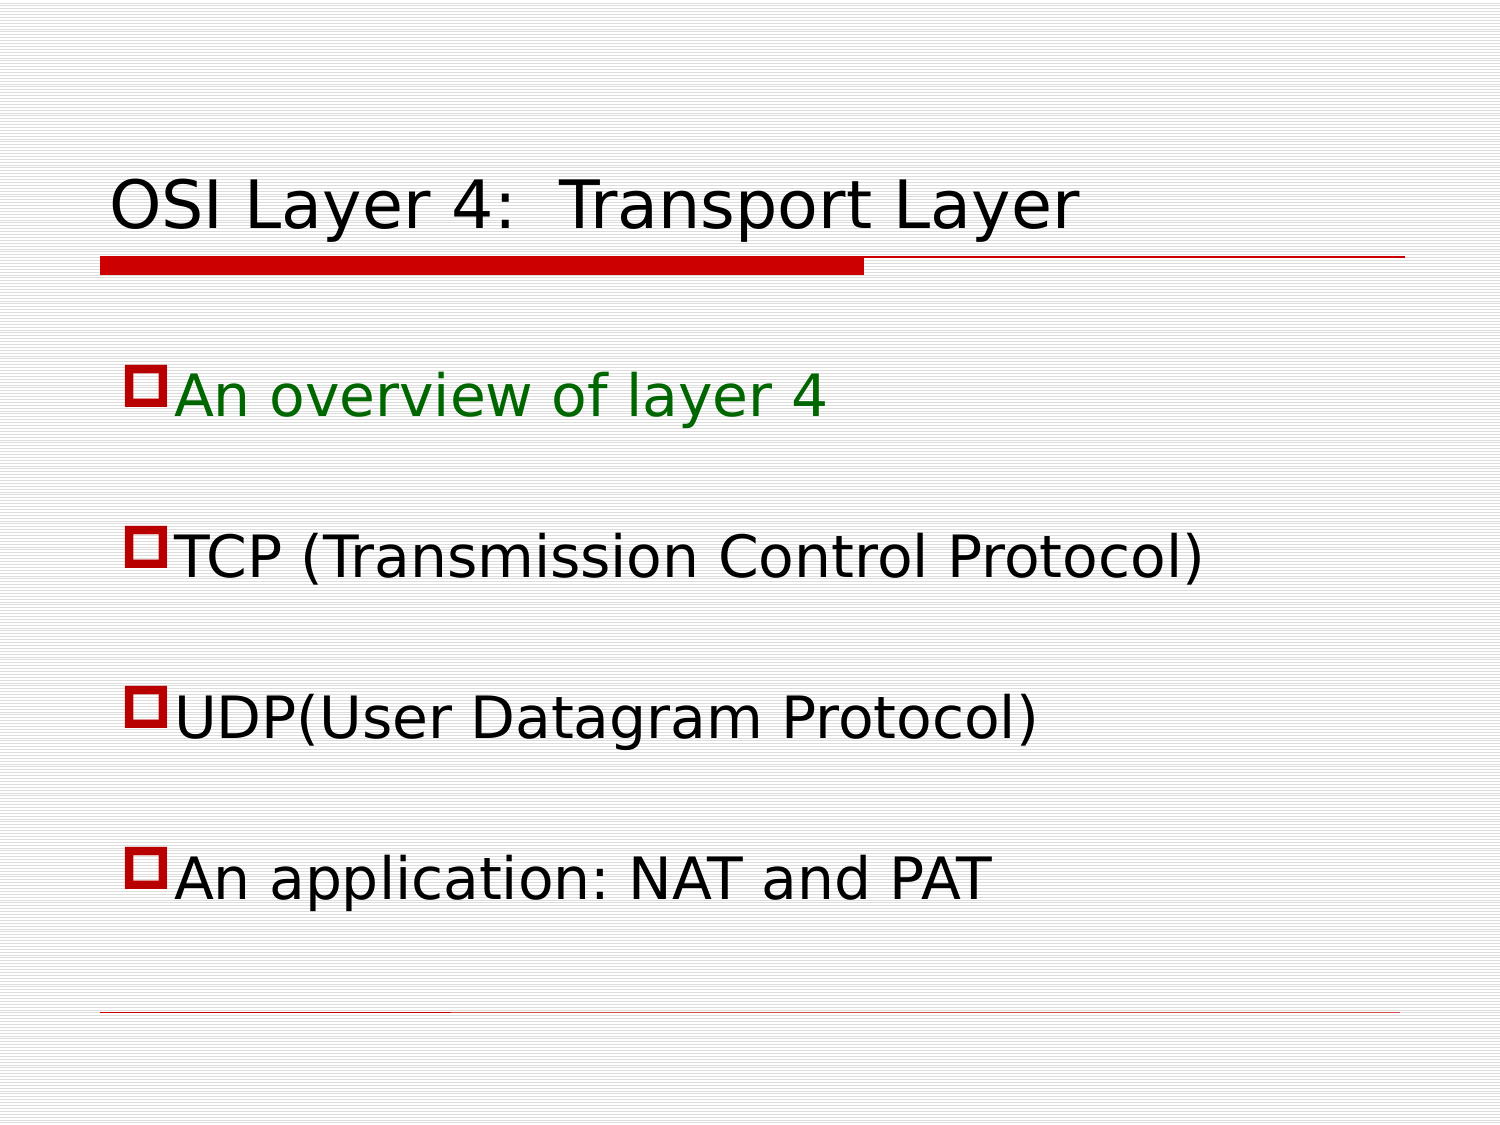

OSI Layer 4:  Transport Layer
An overview of layer 4
TCP (Transmission Control Protocol)
UDP(User Datagram Protocol)
An application: NAT and PAT